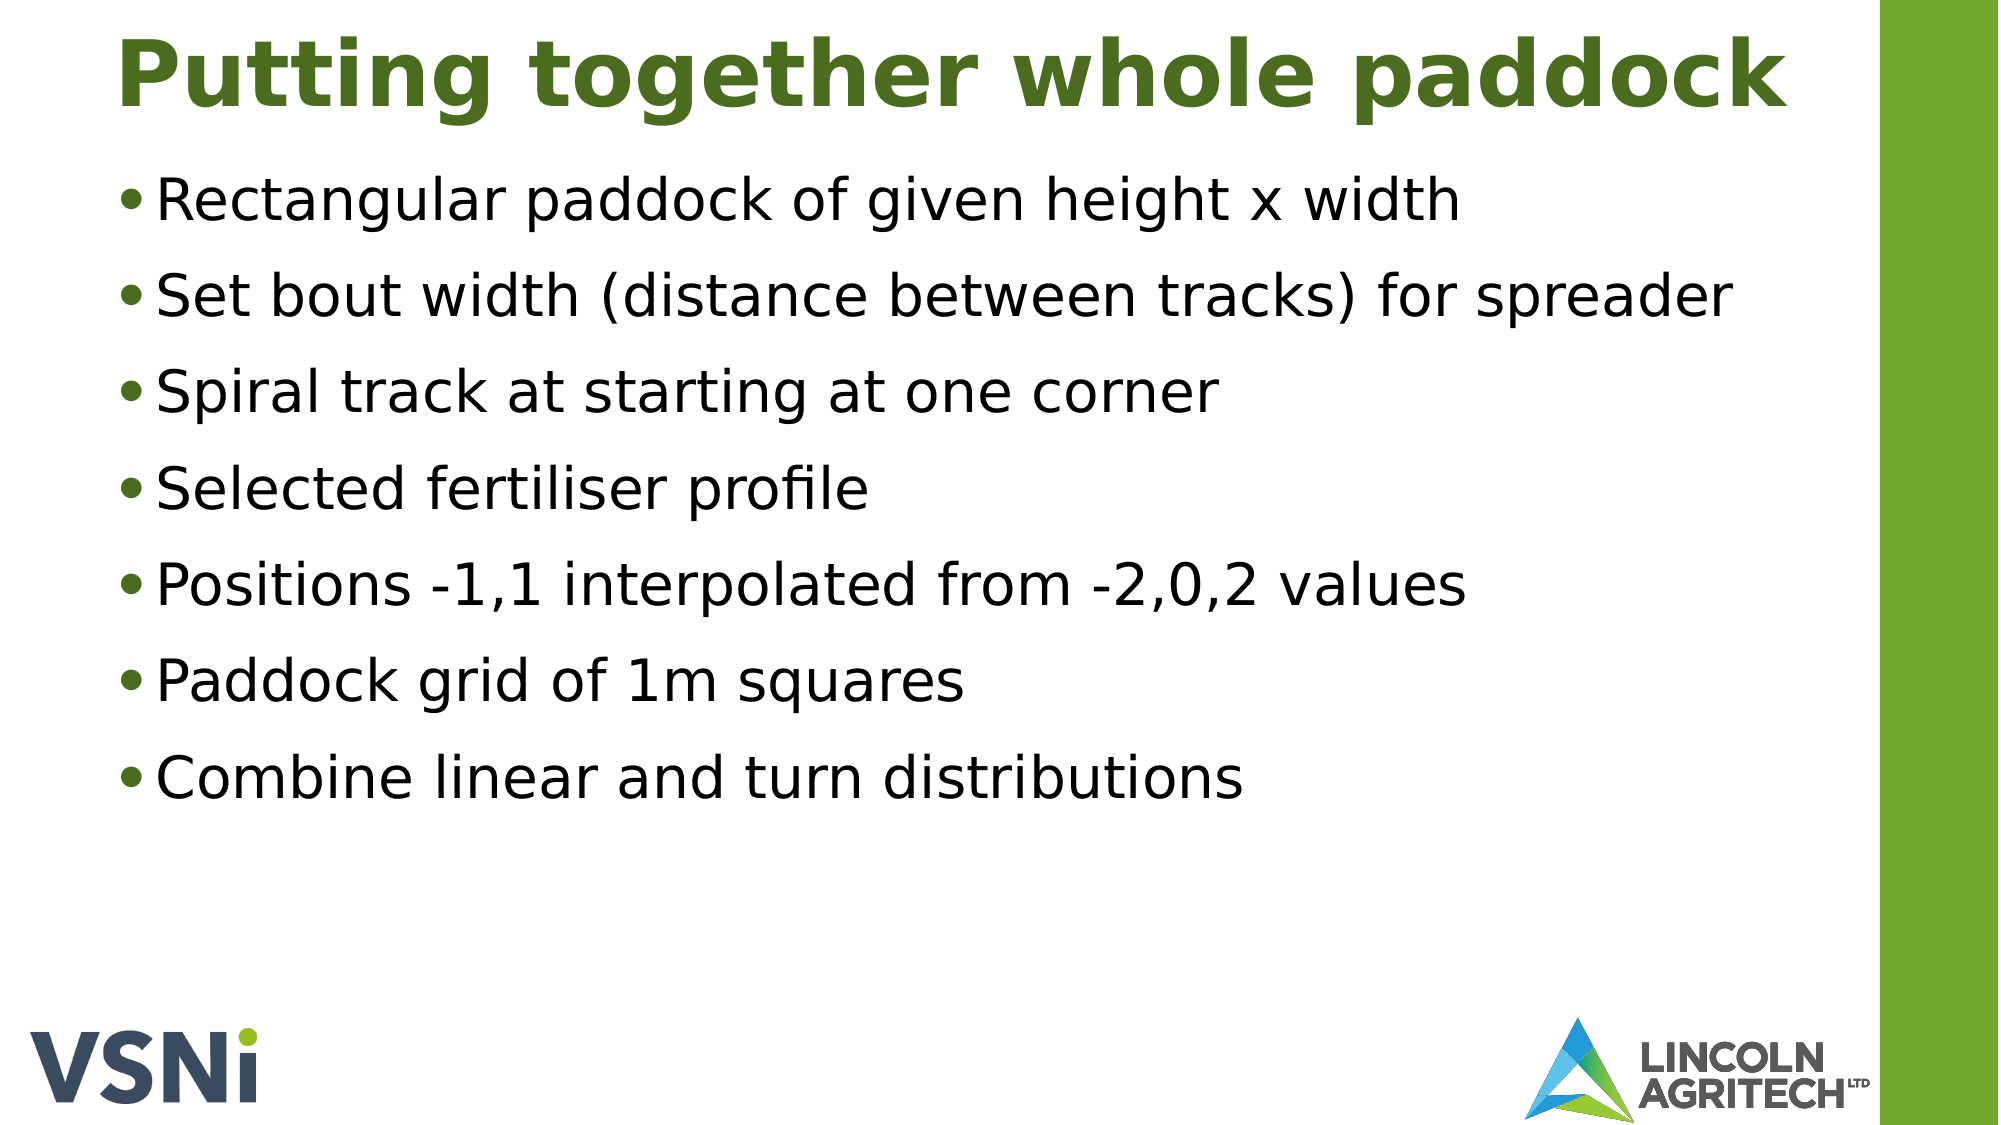

# Putting together whole paddock
Rectangular paddock of given height x width
Set bout width (distance between tracks) for spreader
Spiral track at starting at one corner
Selected fertiliser profile
Positions -1,1 interpolated from -2,0,2 values
Paddock grid of 1m squares
Combine linear and turn distributions